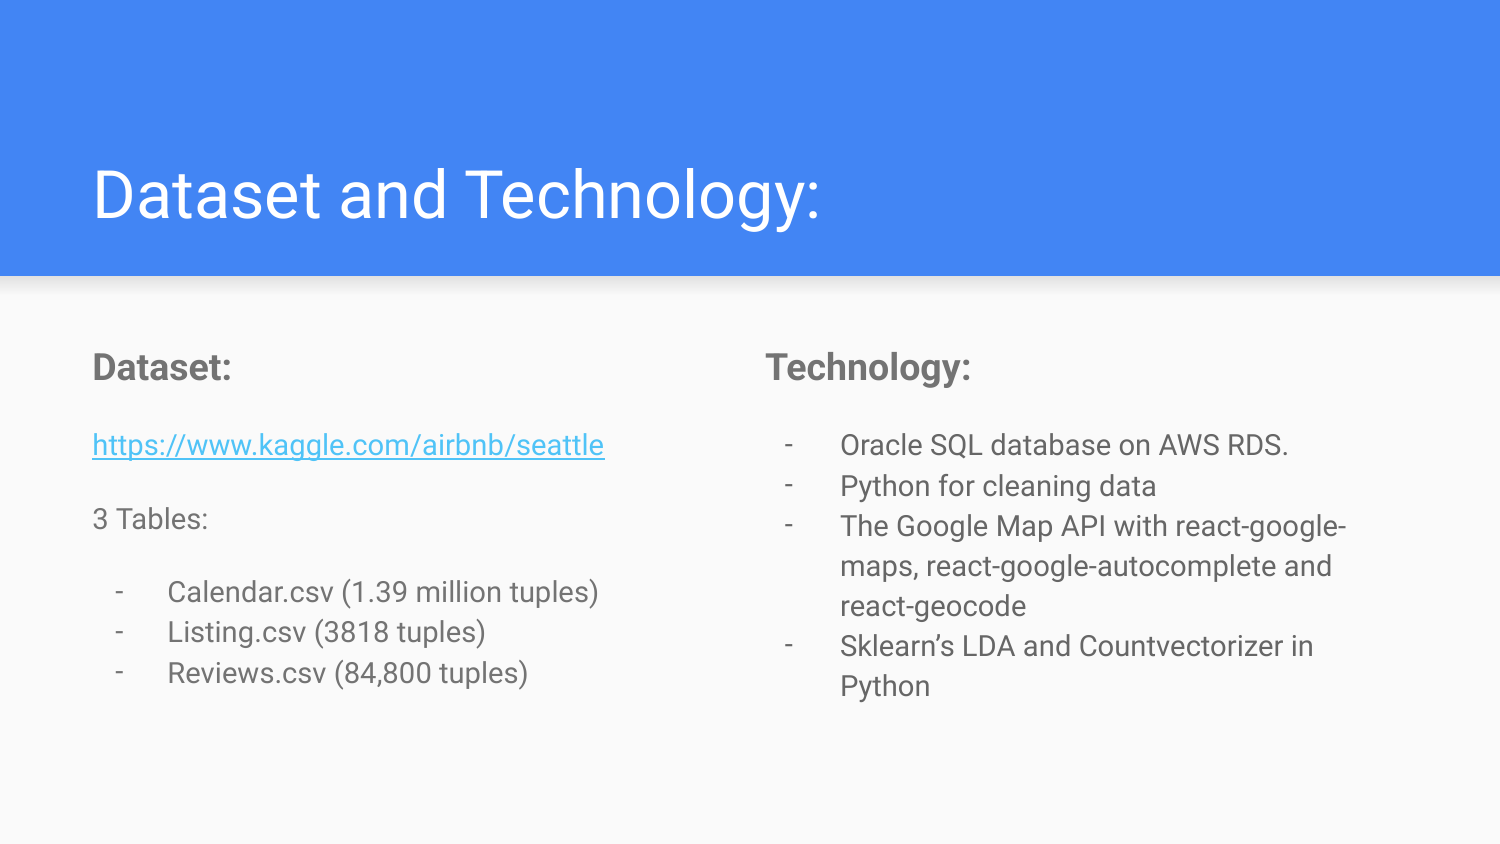

# Dataset and Technology:
Dataset:
https://www.kaggle.com/airbnb/seattle
3 Tables:
Calendar.csv (1.39 million tuples)
Listing.csv (3818 tuples)
Reviews.csv (84,800 tuples)
Technology:
Oracle SQL database on AWS RDS.
Python for cleaning data
The Google Map API with react-google-maps, react-google-autocomplete and react-geocode
Sklearn’s LDA and Countvectorizer in Python